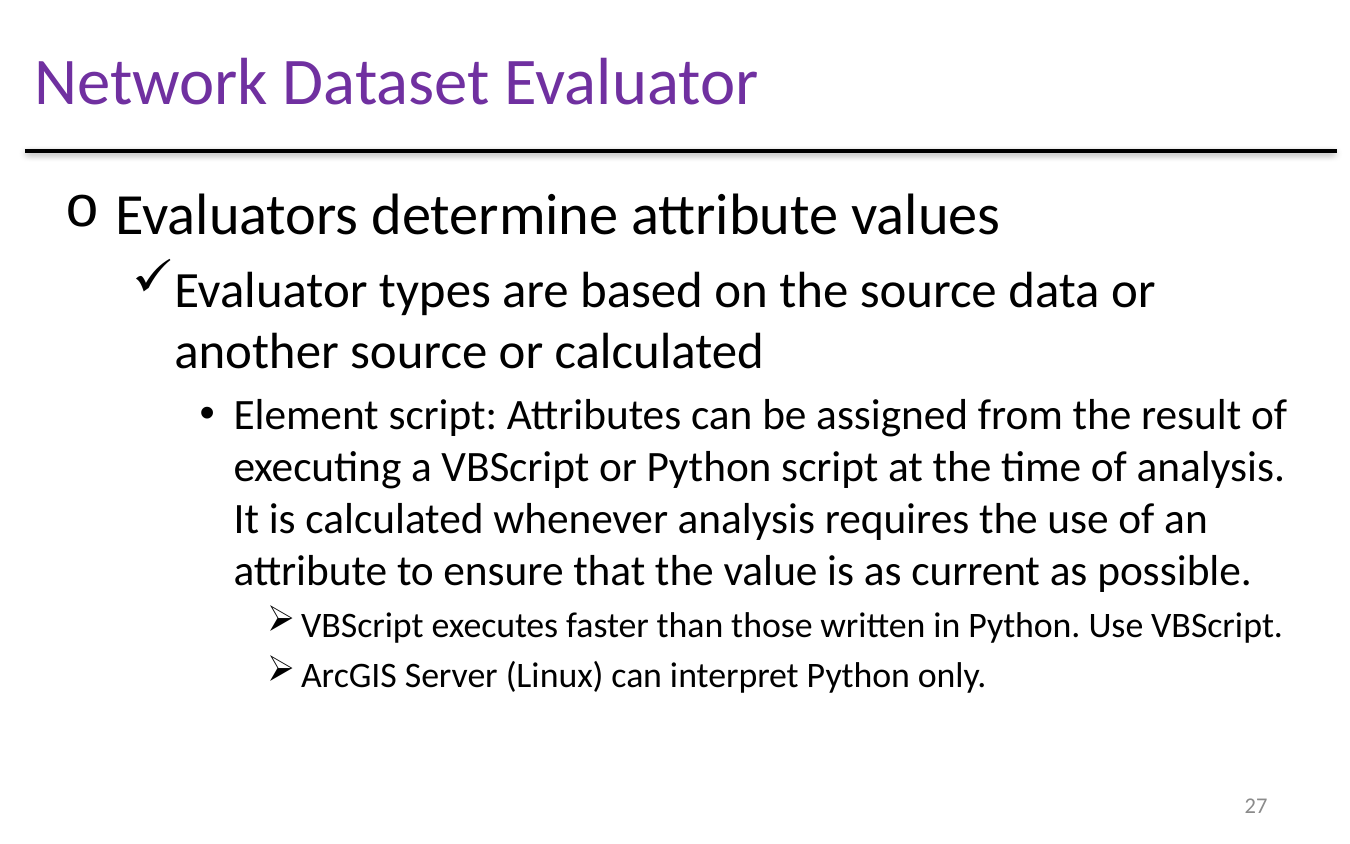

Network Dataset Evaluator
Evaluators determine attribute values
Evaluator types are based on the source data or another source or calculated
Element script: Attributes can be assigned from the result of executing a VBScript or Python script at the time of analysis. It is calculated whenever analysis requires the use of an attribute to ensure that the value is as current as possible.
VBScript executes faster than those written in Python. Use VBScript.
ArcGIS Server (Linux) can interpret Python only.

27